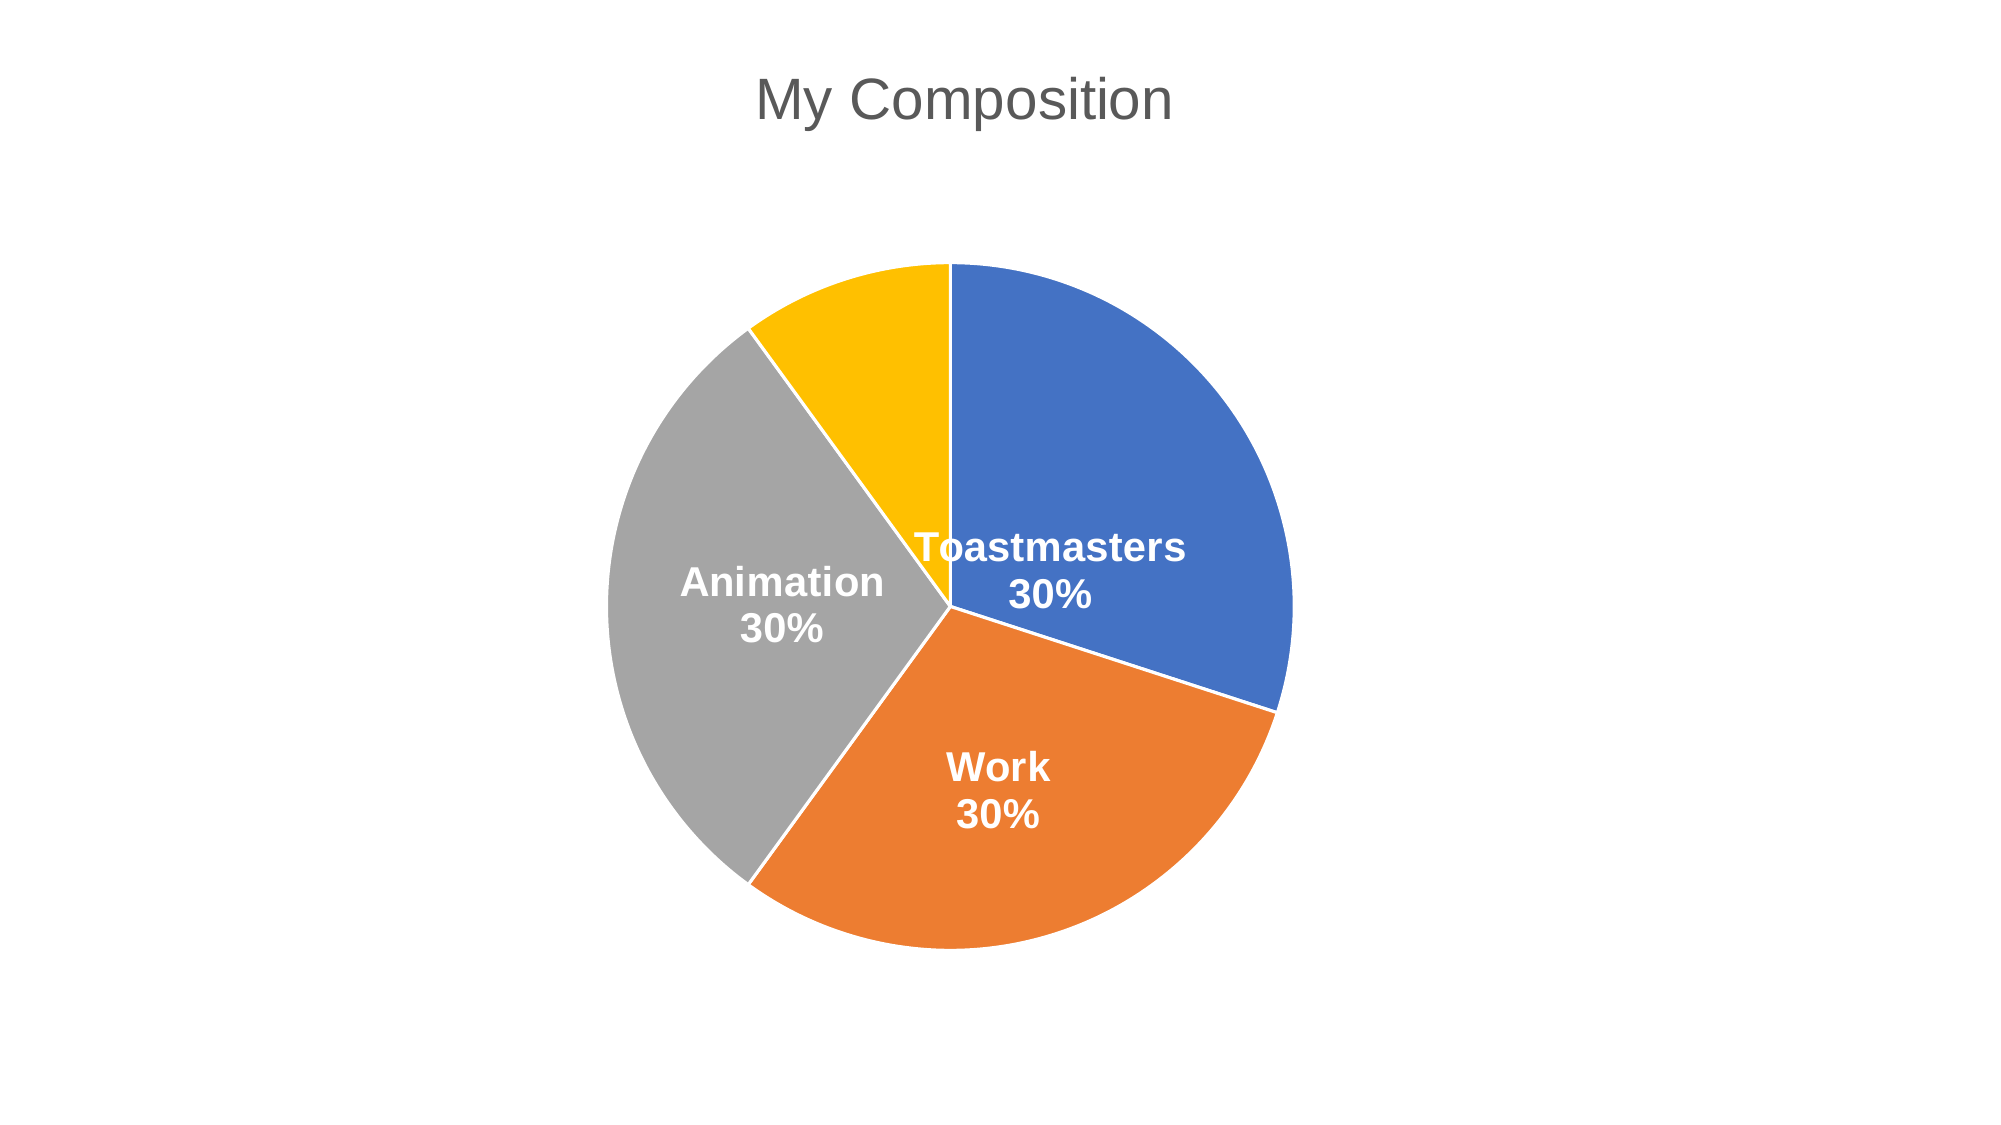

### Chart: My Composition

| Category | My Composition |
|---|---|
| Toastmasters | 30.0 |
| Work | 30.0 |
| Animation | 30.0 |
| Others | 10.0 |